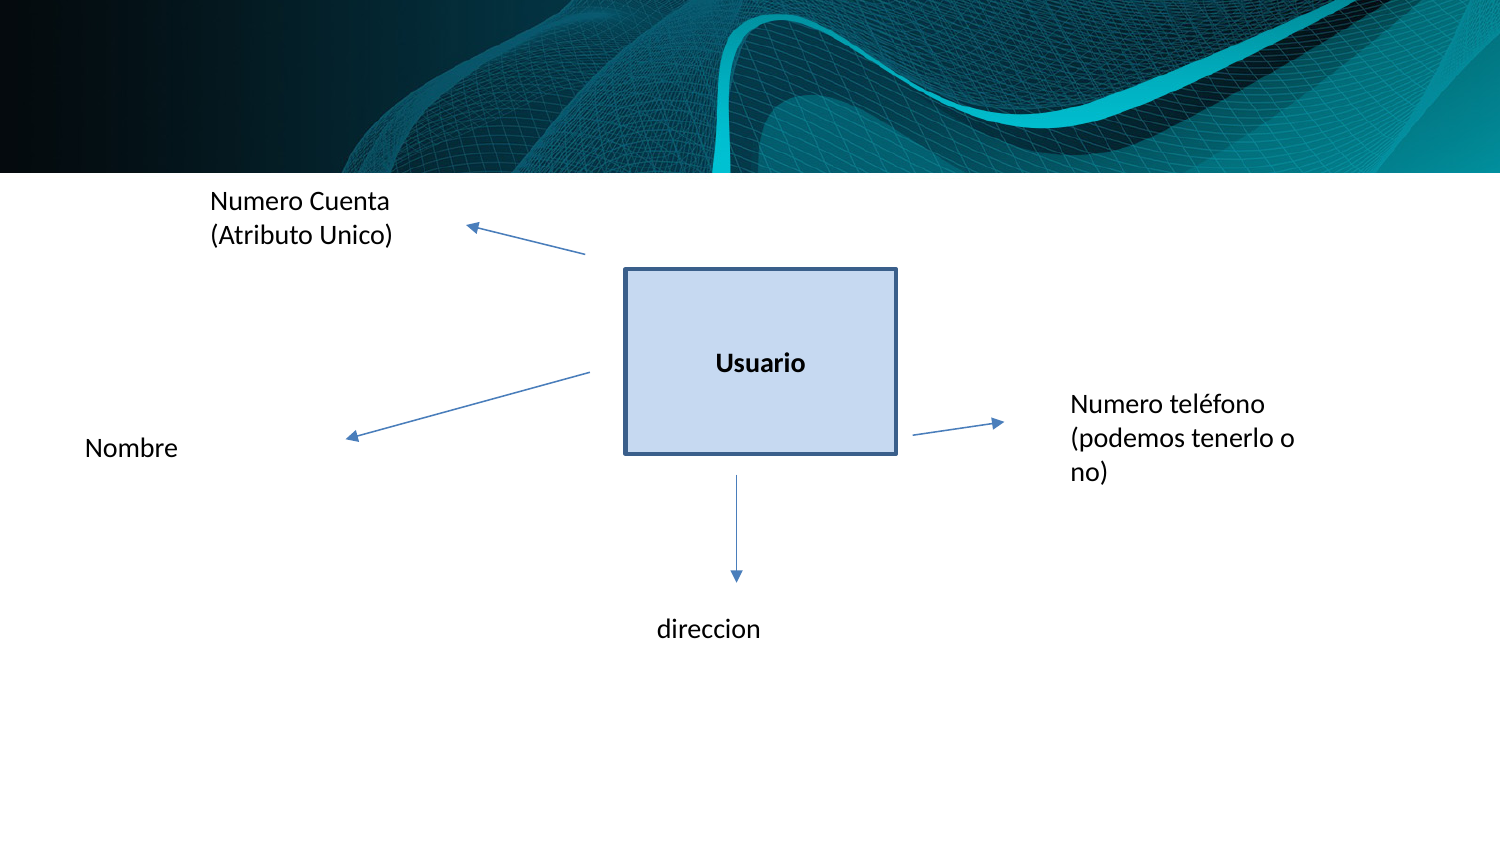

Numero Cuenta
(Atributo Unico)
Usuario
Numero teléfono
(podemos tenerlo o no)
Nombre
direccion